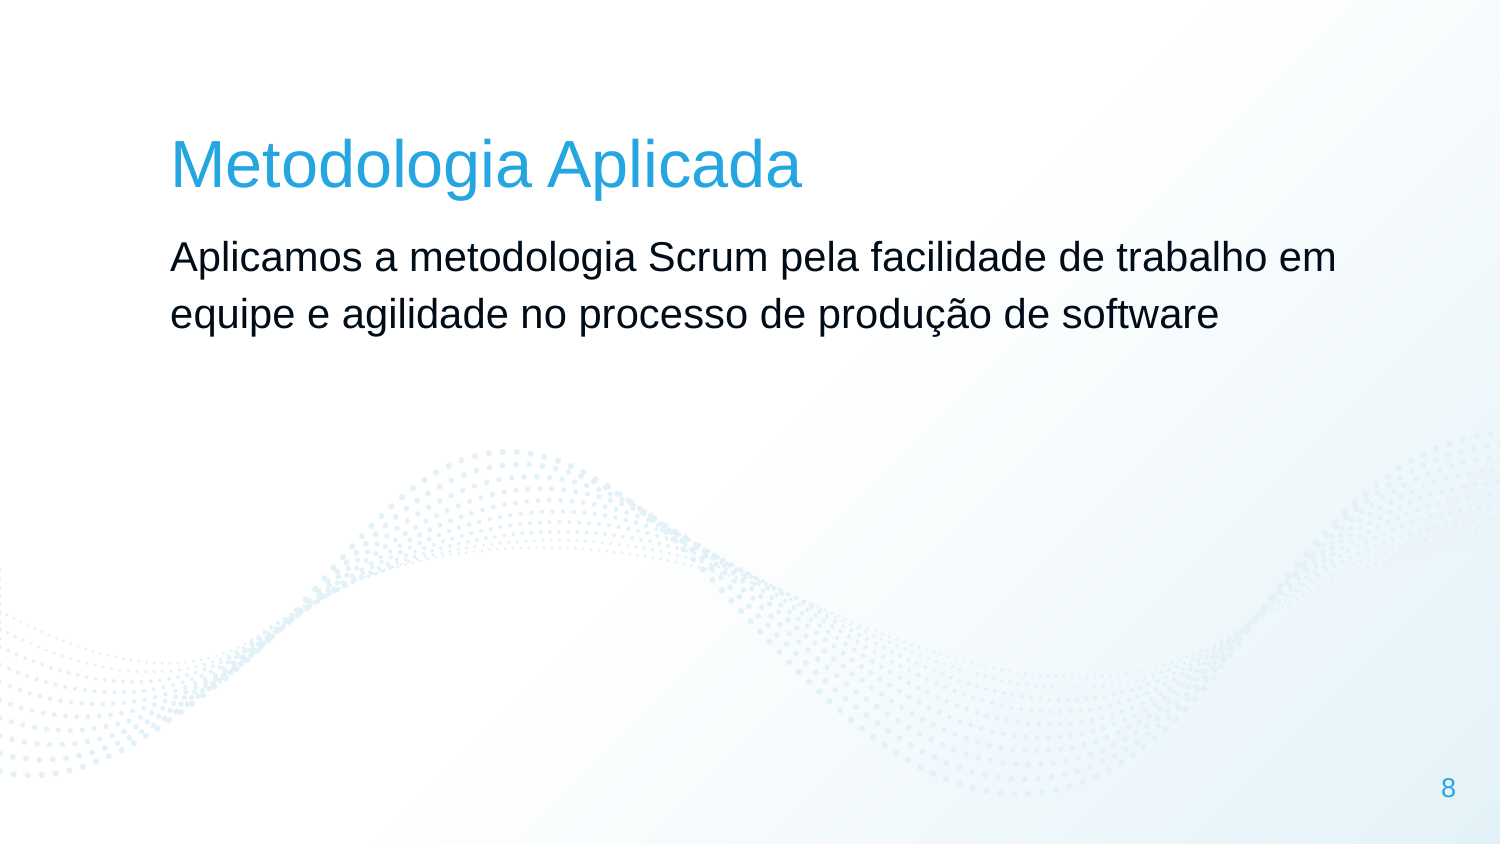

# Metodologia Aplicada
Aplicamos a metodologia Scrum pela facilidade de trabalho em equipe e agilidade no processo de produção de software

8